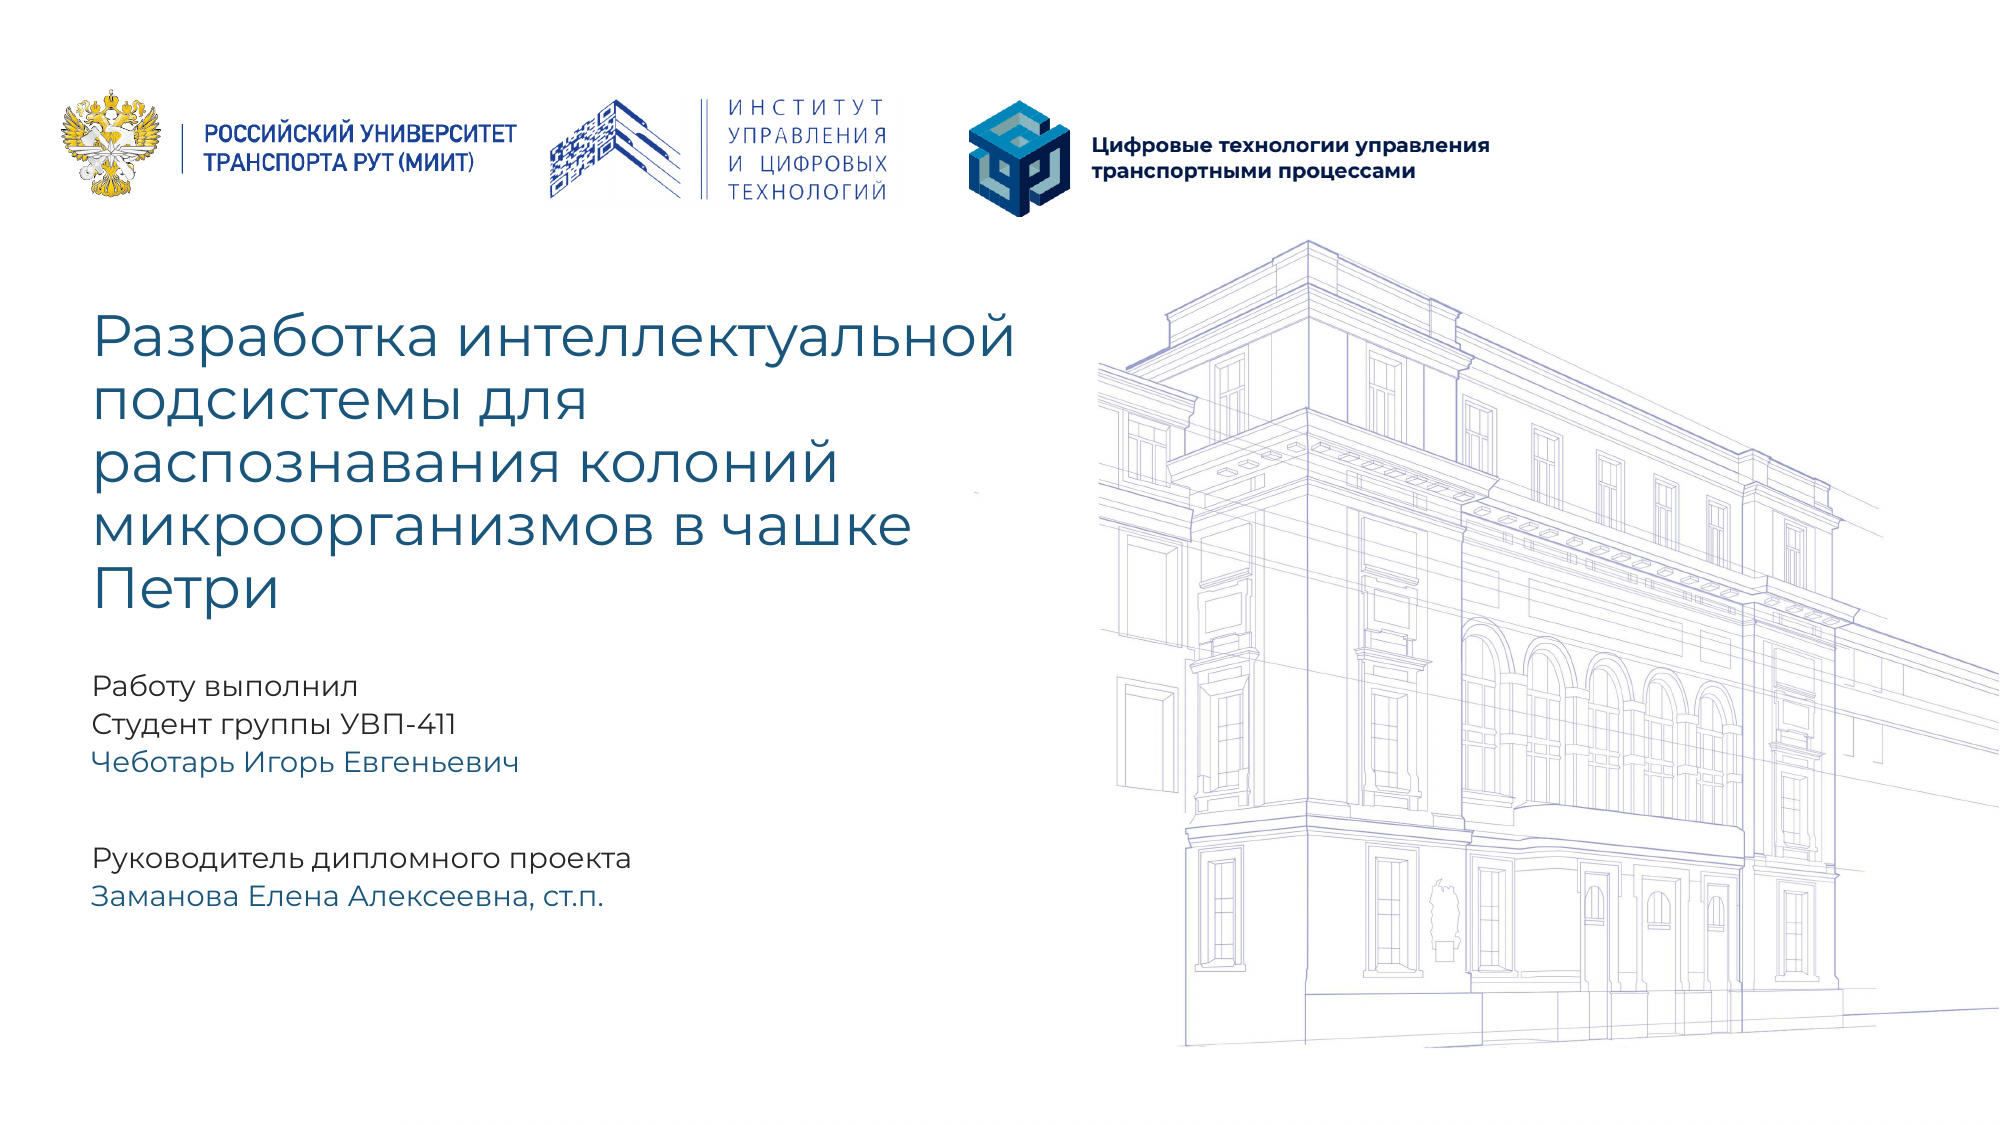

# Разработка интеллектуальной подсистемы для распознавания колоний микроорганизмов в чашке Петри
Работу выполнил
Студент группы УВП-411
Чеботарь Игорь Евгеньевич

Руководитель дипломного проекта
Заманова Елена Алексеевна, ст.п.